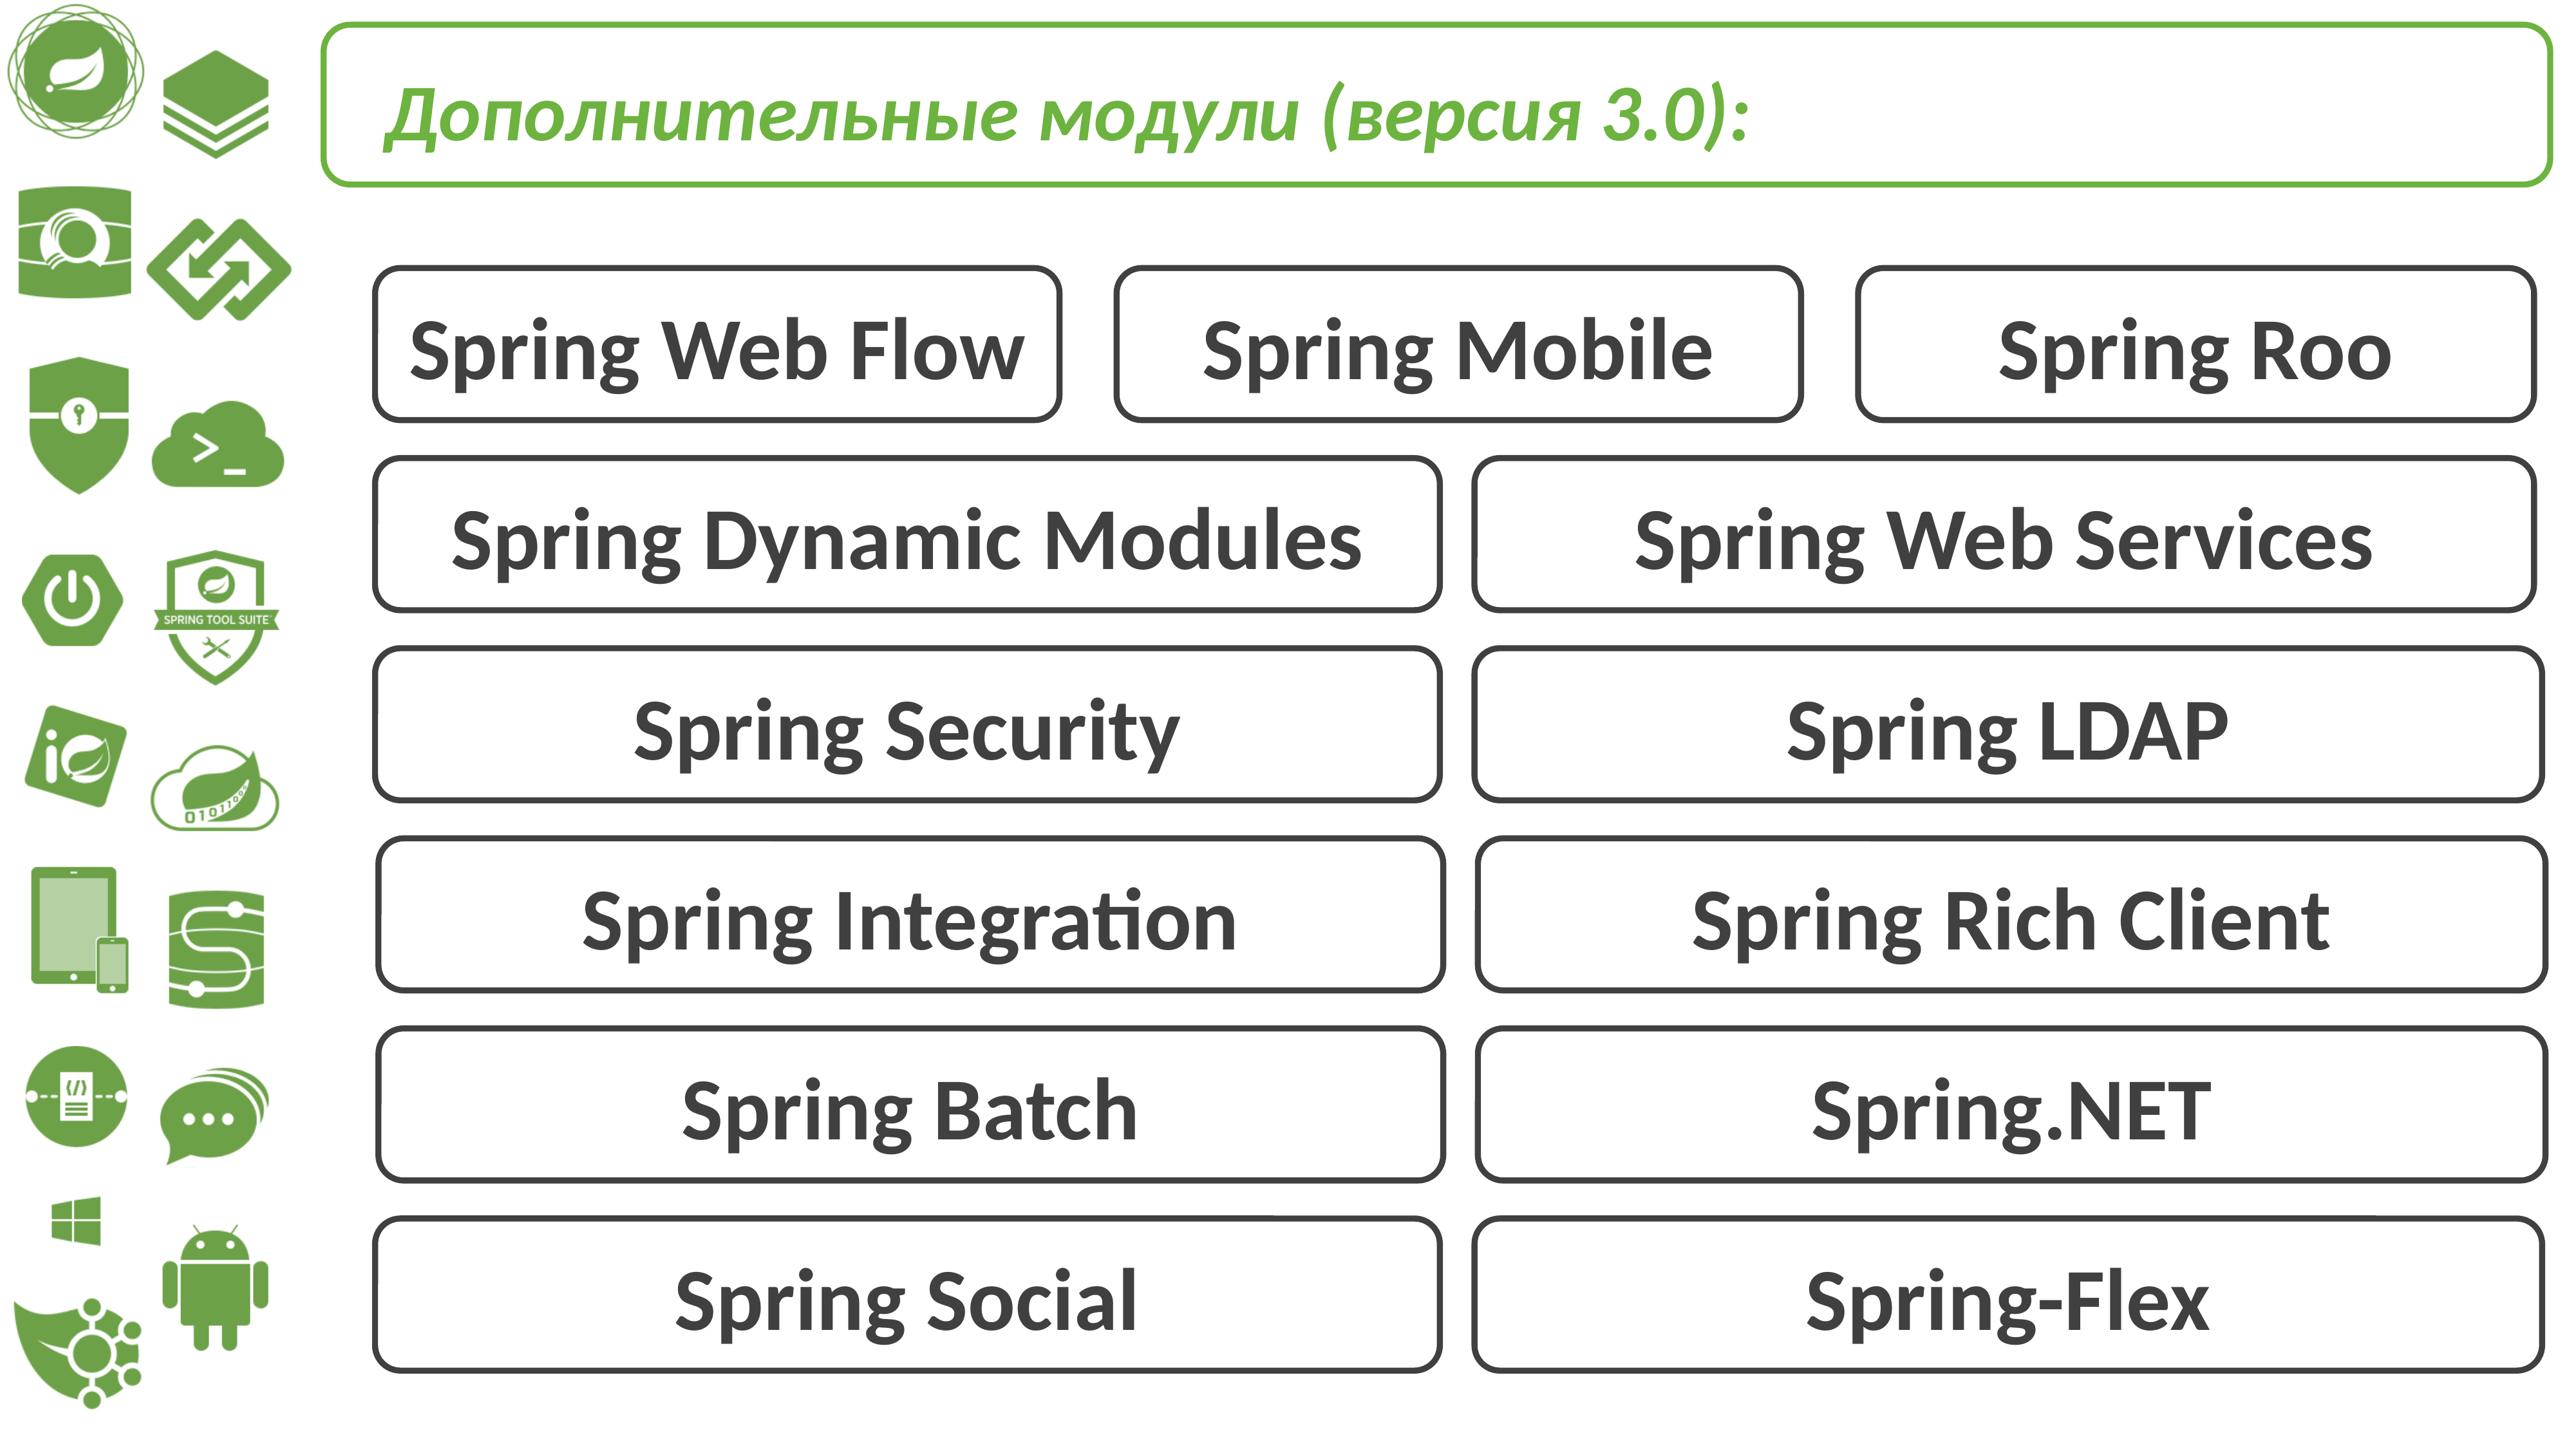

Дополнительные модули (версия 3.0):
Spring Web Flow
Spring Mobile
Spring Roo
Spring Dynamic Modules
Spring Web Services
Spring Security
Spring LDAP
Spring Integration
Spring Rich Client
Spring Batch
Spring.NET
Spring Social
Spring-Flex